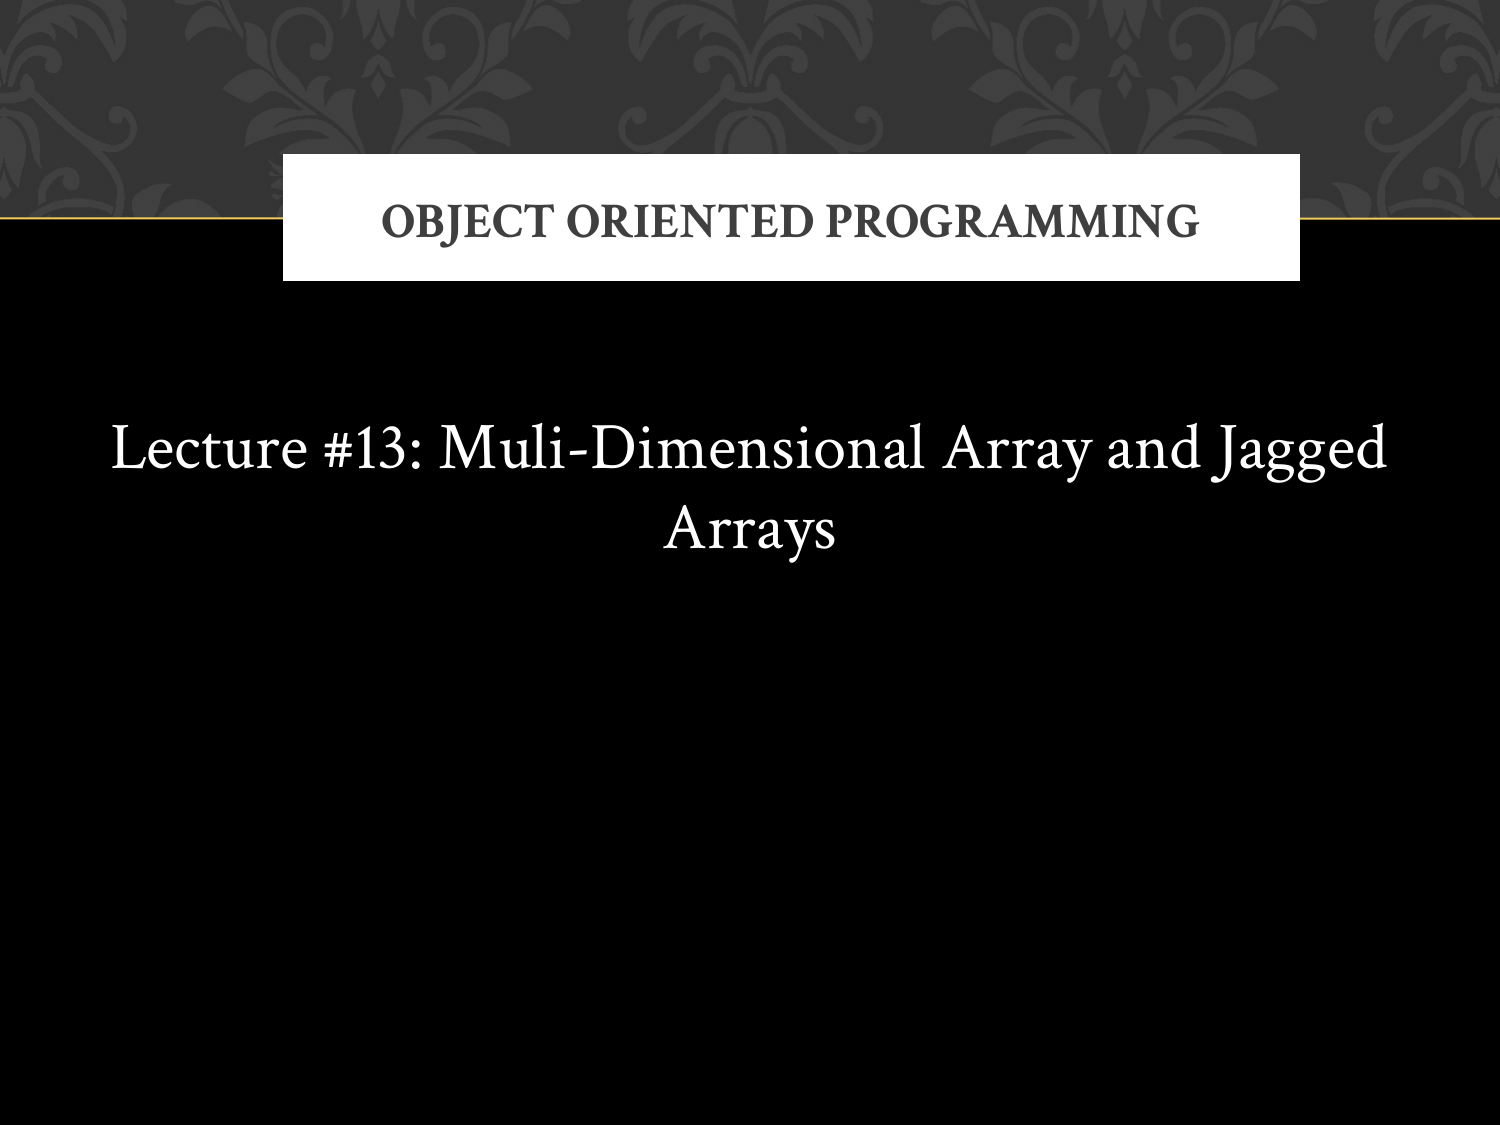

# OBJECT ORIENTED PROGRAMMING

Lecture #13: Muli-Dimensional Array and Jagged Arrays